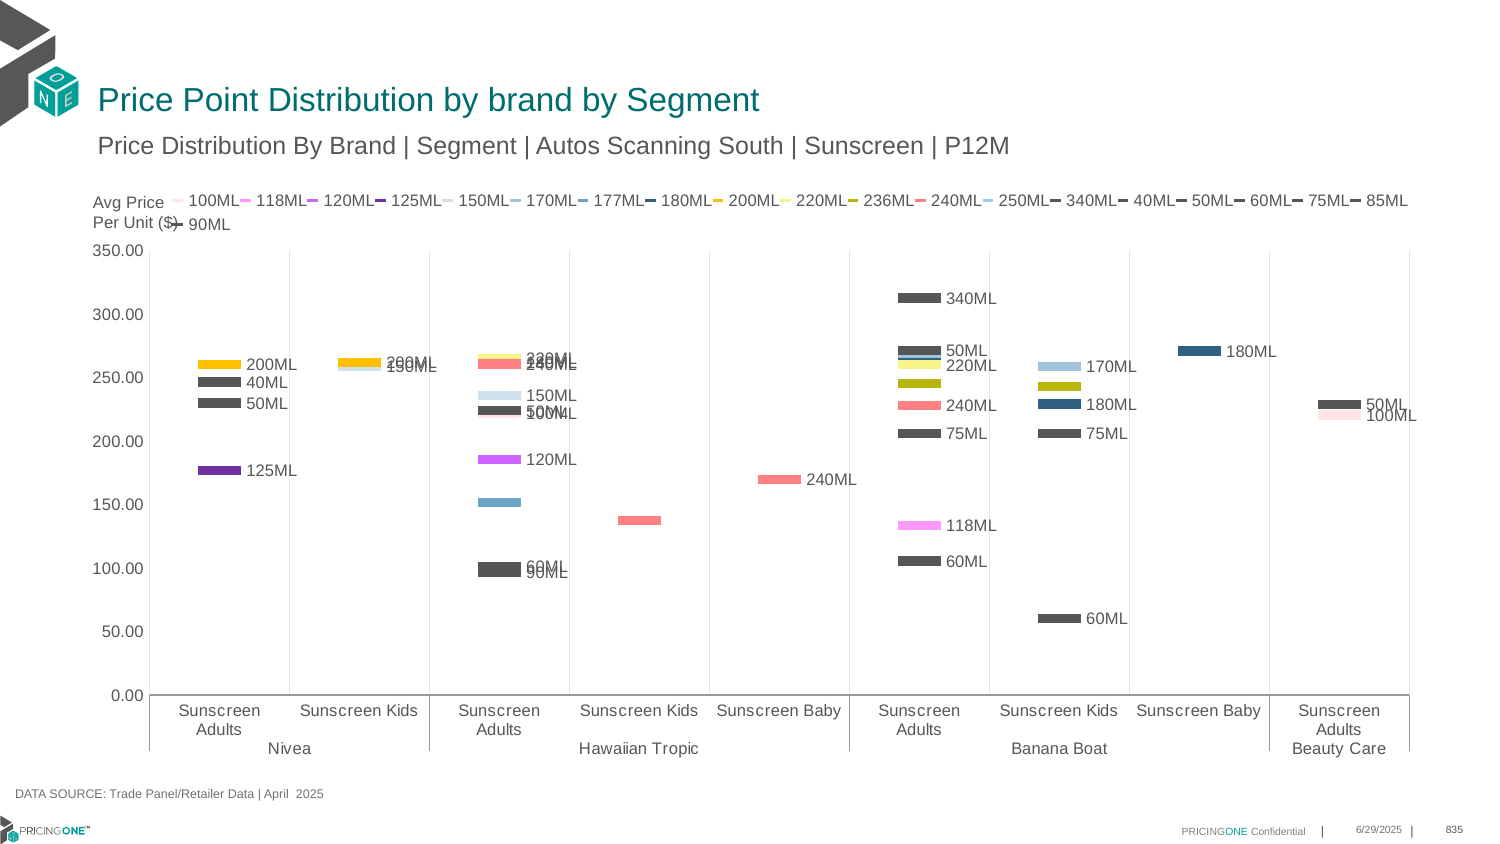

# Price Point Distribution by brand by Segment
Price Distribution By Brand | Segment | Autos Scanning South | Sunscreen | P12M

### Chart

| Category | 100ML | 118ML | 120ML | 125ML | 150ML | 170ML | 177ML | 180ML | 200ML | 220ML | 236ML | 240ML | 250ML | 340ML | 40ML | 50ML | 60ML | 75ML | 85ML | 90ML |
|---|---|---|---|---|---|---|---|---|---|---|---|---|---|---|---|---|---|---|---|---|
| Sunscreen Adults | None | None | None | 176.8285 | None | None | None | None | 260.1223 | None | None | None | None | None | 246.4749 | 229.9332 | None | None | None | None |
| Sunscreen Kids | None | None | None | None | 258.3648 | None | None | None | 261.6577 | None | None | None | None | None | None | None | None | None | None | None |
| Sunscreen Adults | 221.667 | None | 185.3812 | None | 235.7467 | None | 151.6667 | 261.8464 | None | 264.9861 | None | 260.5285 | None | None | None | 223.7013 | 101.0424 | None | None | 96.2797 |
| Sunscreen Kids | None | None | None | None | None | None | None | None | None | None | None | 137.1001 | None | None | None | None | None | None | None | None |
| Sunscreen Baby | None | None | None | None | None | None | None | None | None | None | None | 169.7456 | None | None | None | None | None | None | None | None |
| Sunscreen Adults | None | 133.3666 | None | None | None | 268.1407 | None | 261.7734 | None | 259.8973 | 245.062 | 227.839 | None | 312.5716 | None | 271.2401 | 105.5626 | 205.7898 | None | None |
| Sunscreen Kids | None | None | None | None | None | 258.7118 | None | 229.1523 | None | None | 242.8057 | None | None | None | None | None | 60.0 | 205.7697 | None | None |
| Sunscreen Baby | None | None | None | None | None | None | None | 270.6892 | None | None | None | None | None | None | None | None | None | None | None | None |
| Sunscreen Adults | 220.4819 | None | None | None | None | None | None | None | None | None | None | None | None | None | None | 228.6314 | None | None | None | None |
Avg Price
Per Unit ($)
DATA SOURCE: Trade Panel/Retailer Data | April  2025
6/29/2025
835